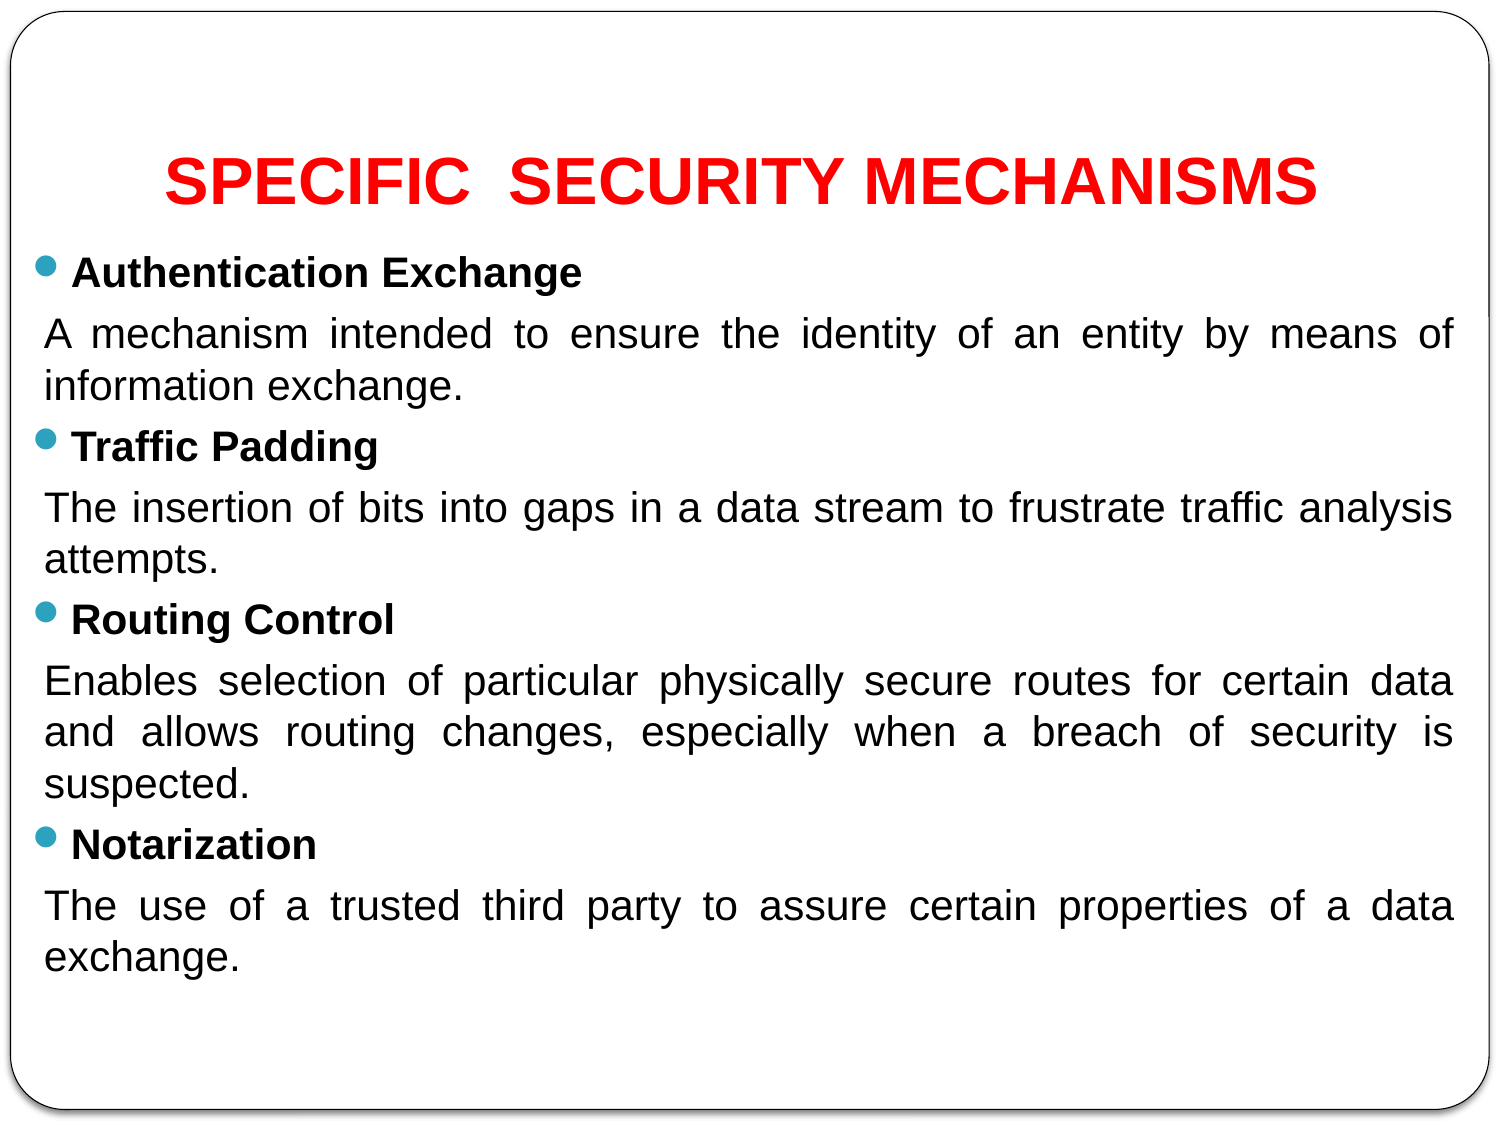

# SPECIFIC  SECURITY MECHANISMS
Authentication Exchange
A mechanism intended to ensure the identity of an entity by means of information exchange.
Traffic Padding
The insertion of bits into gaps in a data stream to frustrate traffic analysis attempts.
Routing Control
Enables selection of particular physically secure routes for certain data and allows routing changes, especially when a breach of security is suspected.
Notarization
The use of a trusted third party to assure certain properties of a data exchange.